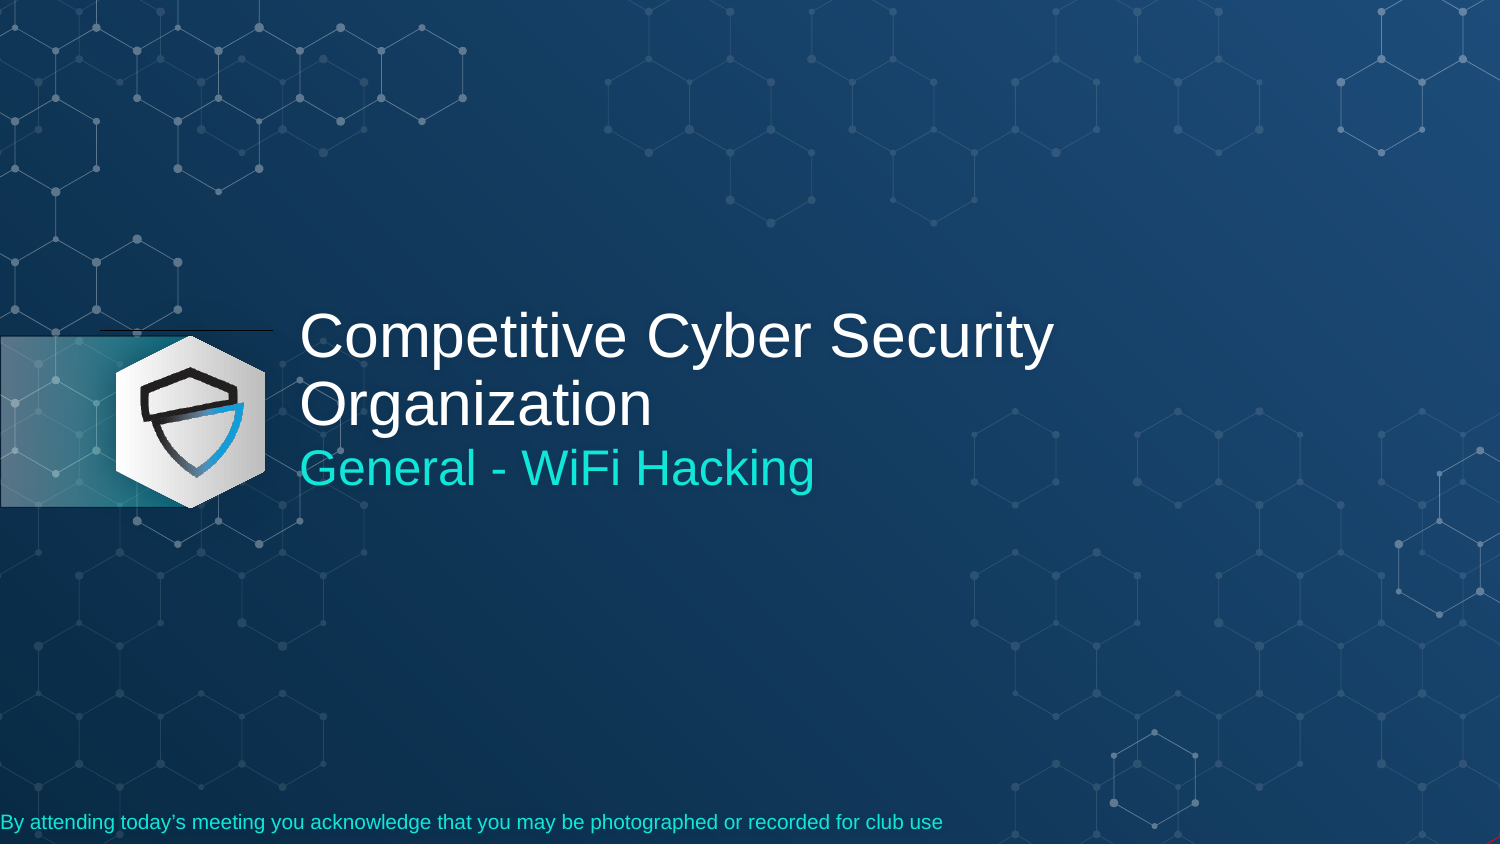

# Competitive Cyber Security Organization
General - WiFi Hacking

By attending today’s meeting you acknowledge that you may be photographed or recorded for club use